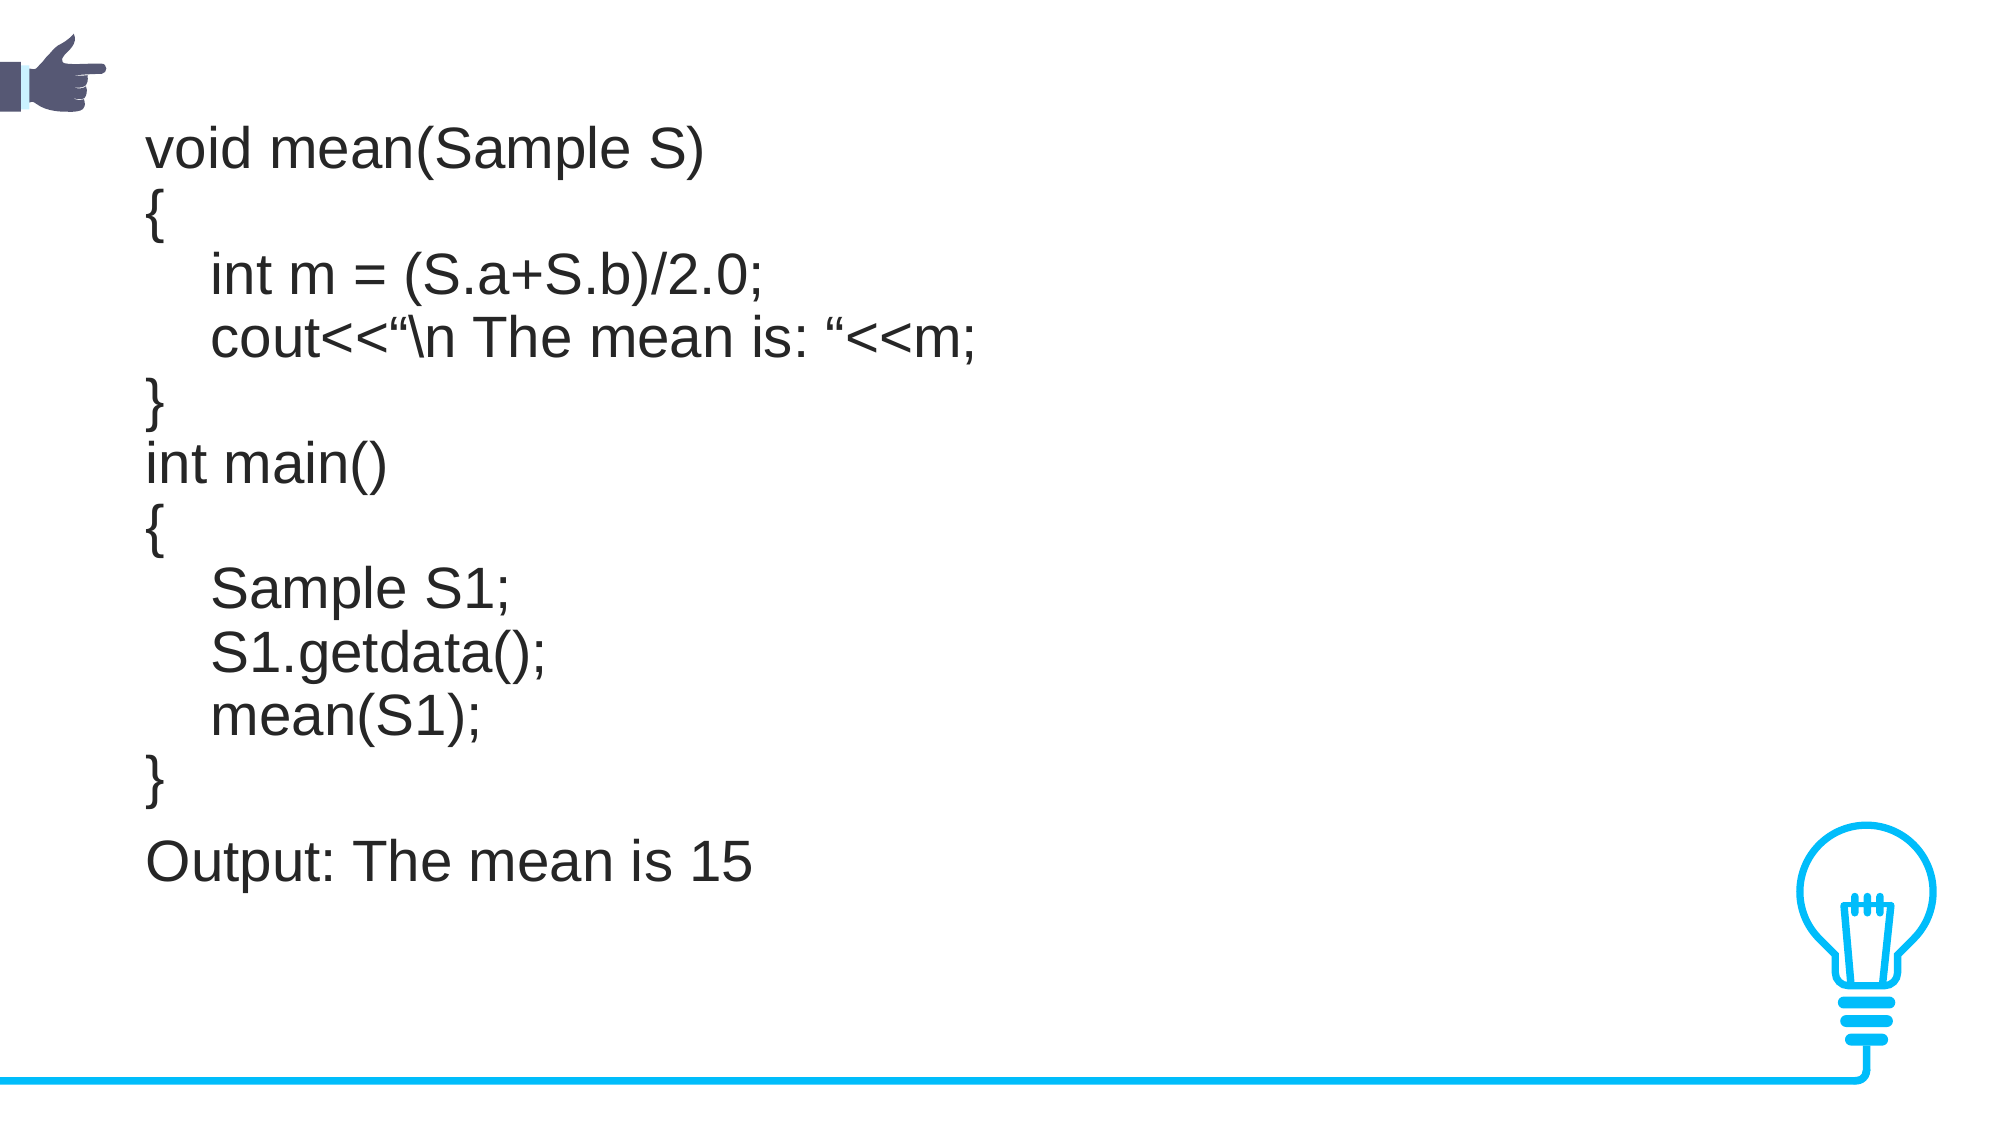

void mean(Sample S)
{
    int m = (S.a+S.b)/2.0;
    cout<<“\n The mean is: “<<m;
}
int main()
{
    Sample S1;
    S1.getdata();
    mean(S1);
}
Output: The mean is 15